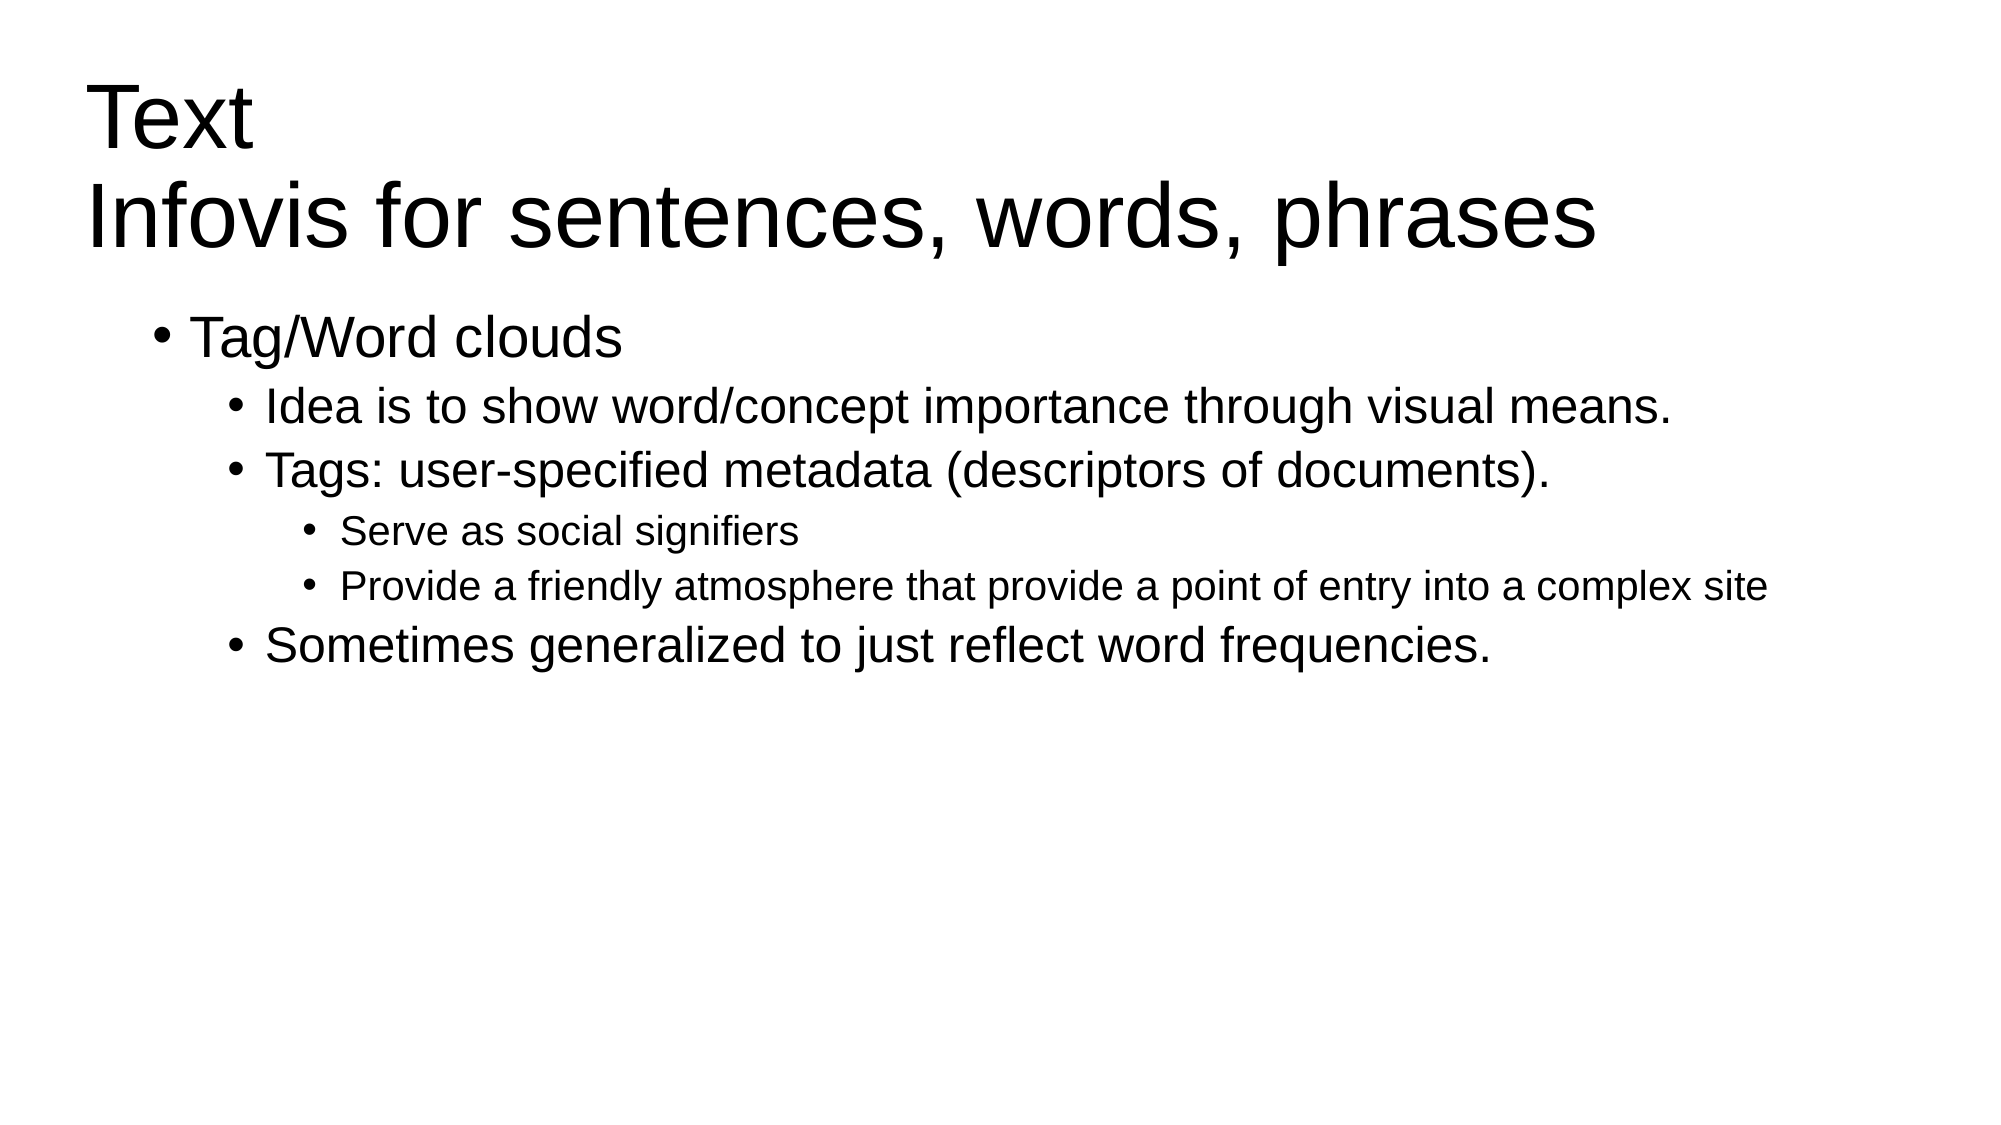

# Text Infovis for sentences, words, phrases
Tag/Word clouds
Idea is to show word/concept importance through visual means.
Tags: user-specified metadata (descriptors of documents).
Serve as social signifiers
Provide a friendly atmosphere that provide a point of entry into a complex site
Sometimes generalized to just reflect word frequencies.